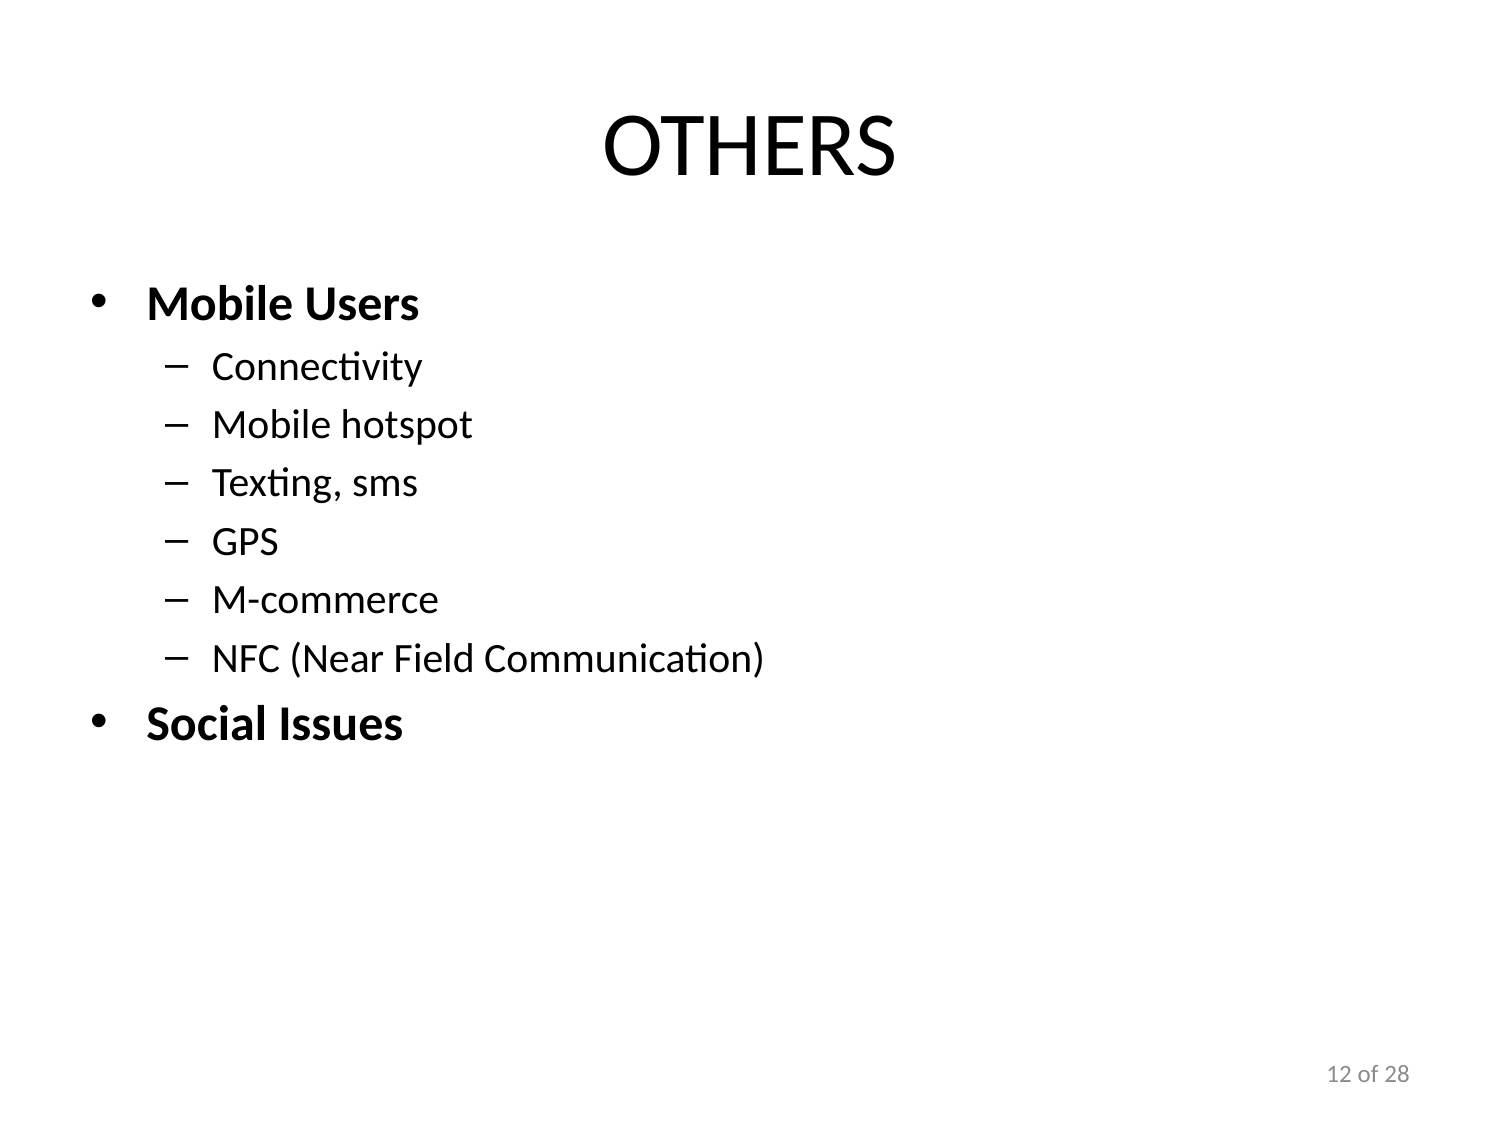

# Others
Mobile Users
Connectivity
Mobile hotspot
Texting, sms
GPS
M-commerce
NFC (Near Field Communication)
Social Issues

12 of 28